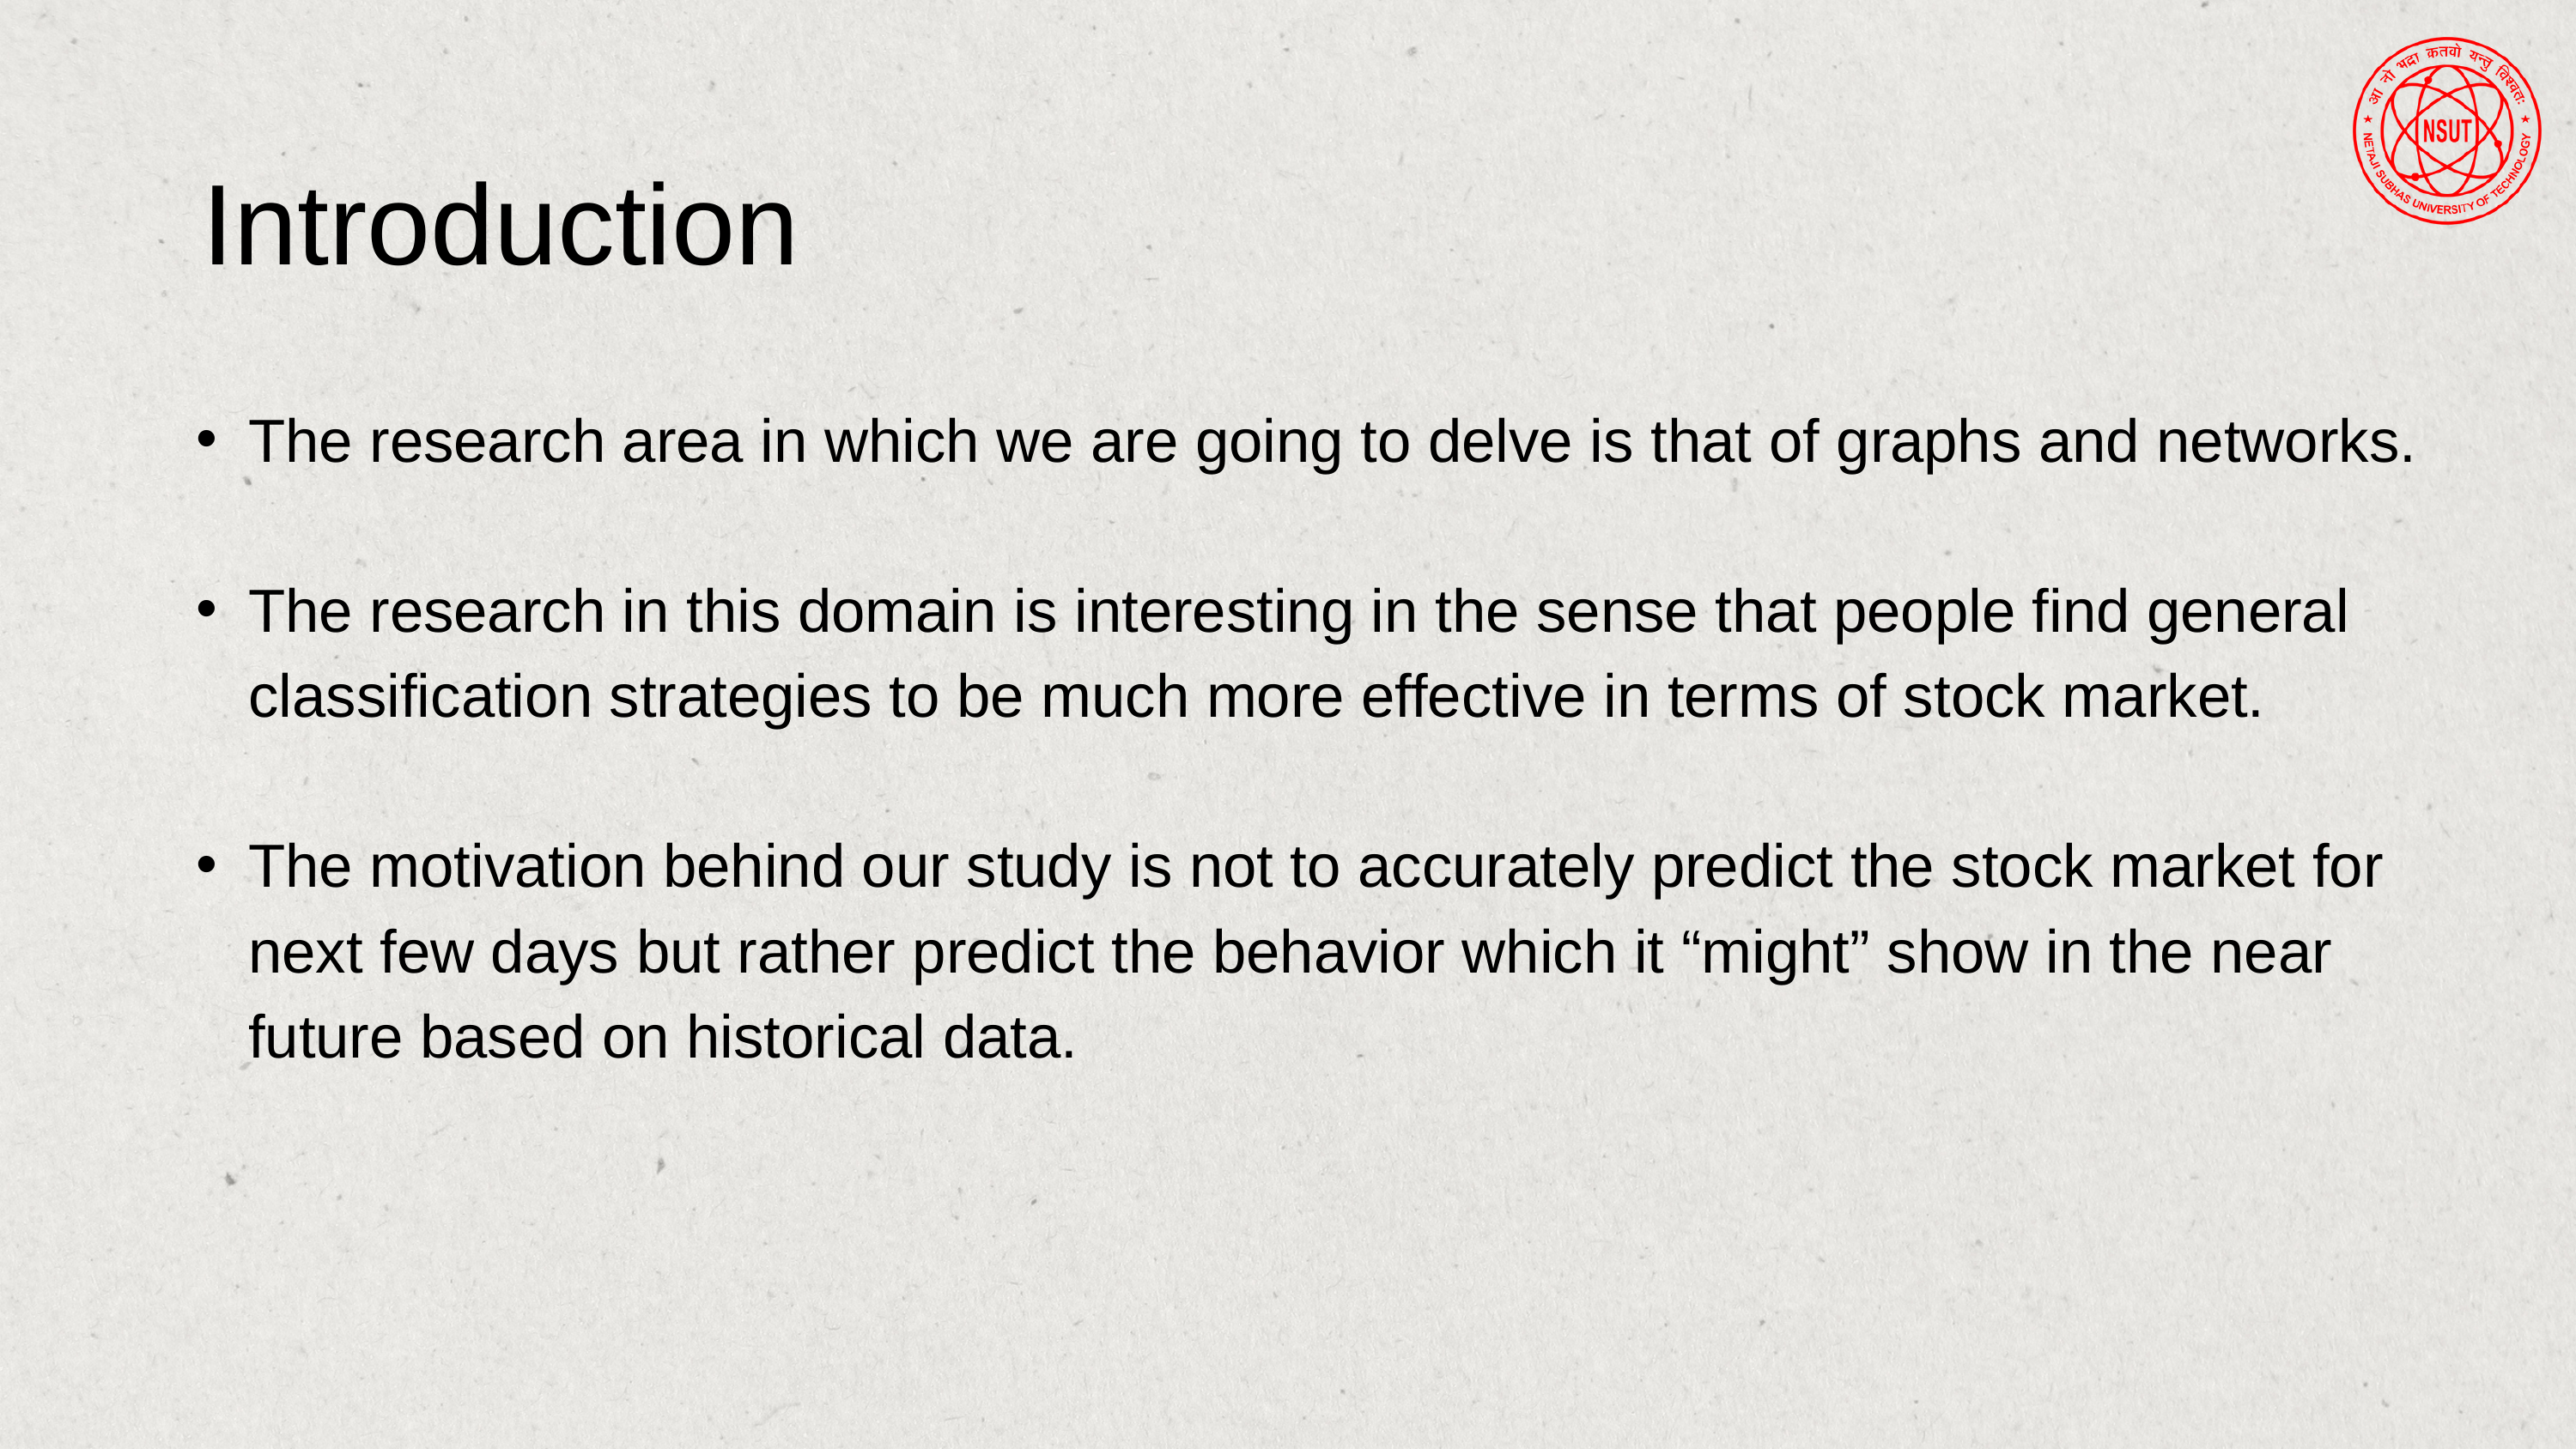

Introduction
The research area in which we are going to delve is that of graphs and networks.

The research in this domain is interesting in the sense that people find general classification strategies to be much more effective in terms of stock market.

The motivation behind our study is not to accurately predict the stock market for next few days but rather predict the behavior which it “might” show in the near future based on historical data.